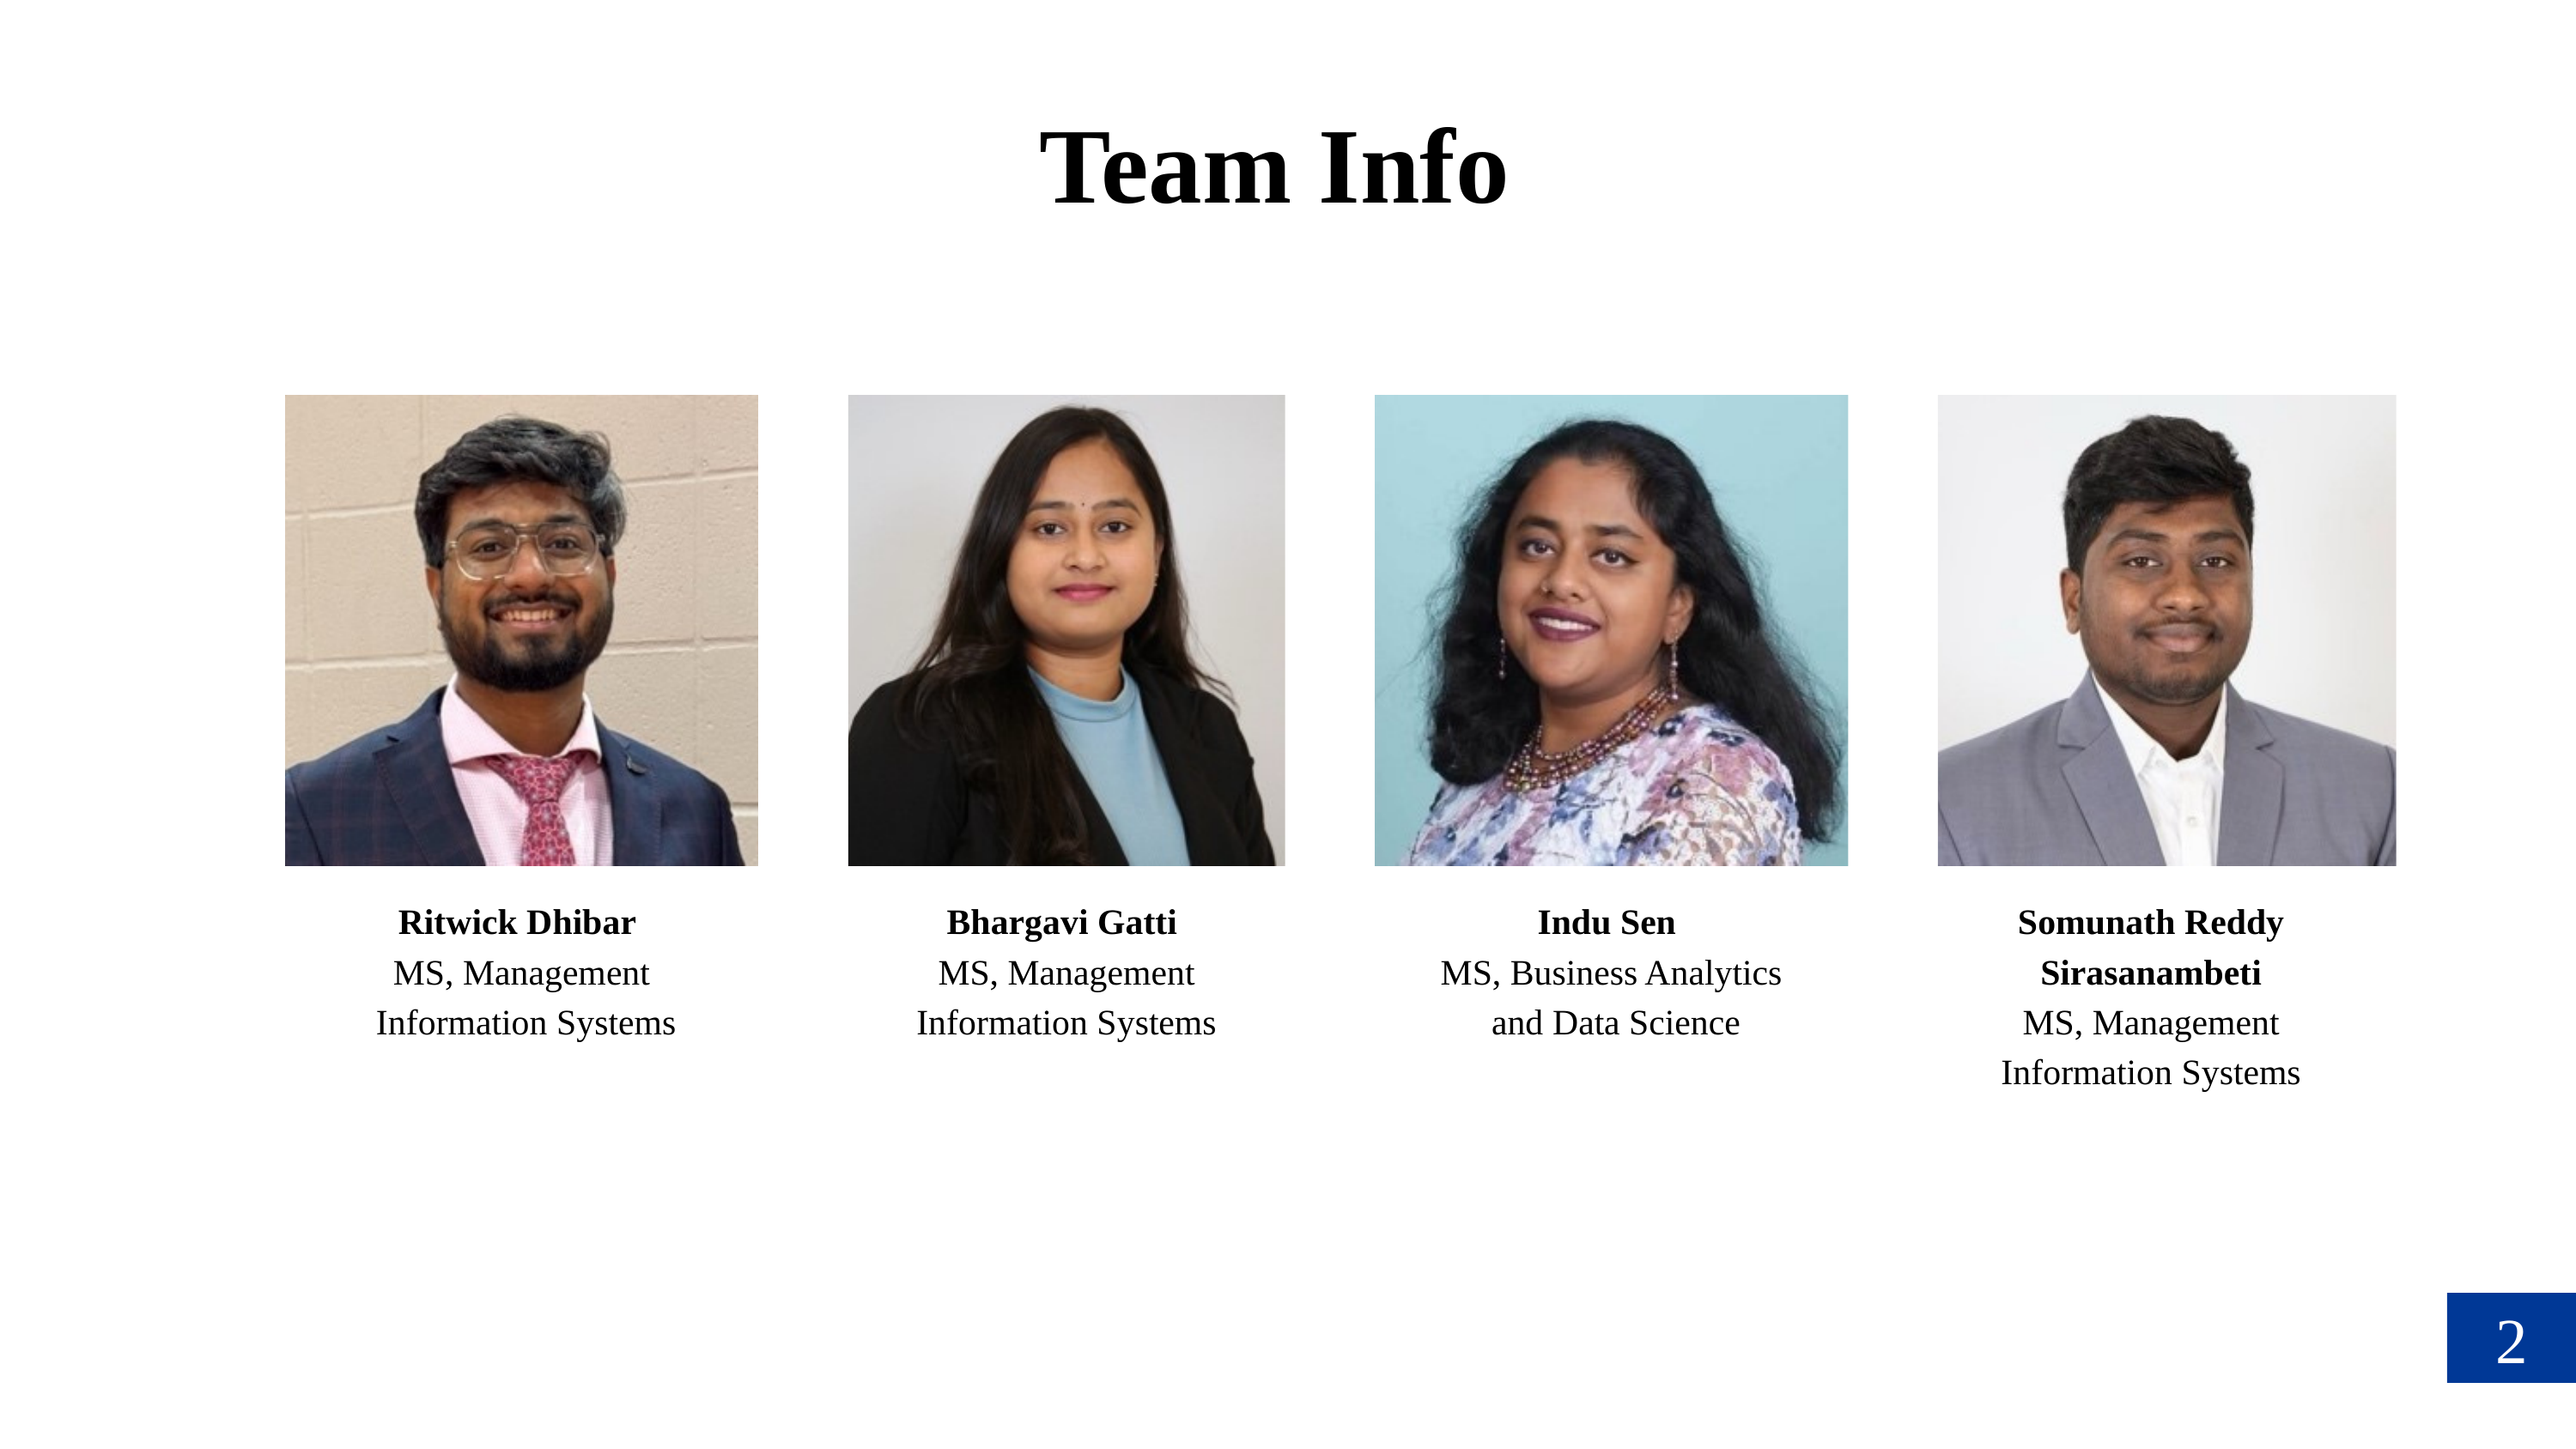

Team Info

Ritwick Dhibar
MS, Management
 Information Systems

Bhargavi Gatti
MS, Management
 Information Systems

Indu Sen
MS, Business Analytics
 and Data Science

Somunath Reddy
Sirasanambeti
MS, Management
Information Systems

2